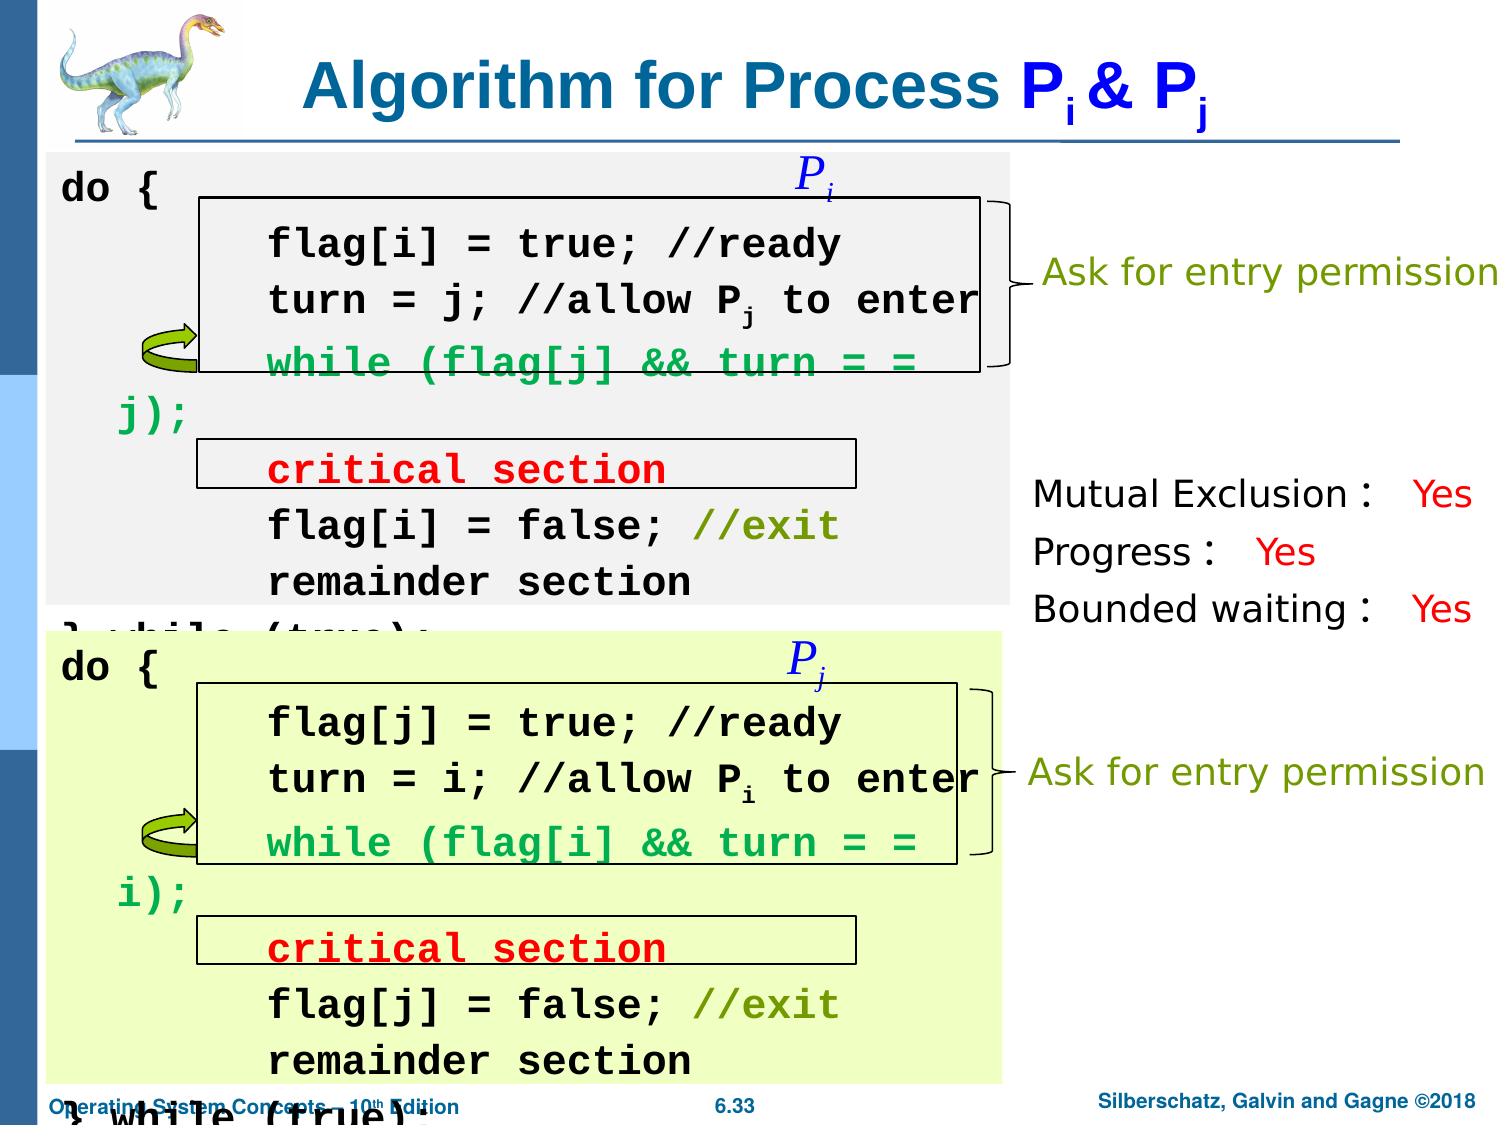

# Algorithm for Process Pi & Pj
Pi
do {
		flag[i] = true; //ready
		turn = j; //allow Pj to enter
		while (flag[j] && turn = = j);
		critical section
		flag[i] = false; //exit
		remainder section
} while (true);

Ask for entry permission

Mutual Exclusion： Yes
Progress： Yes
Bounded waiting： Yes
Pj
do {
		flag[j] = true; //ready
		turn = i; //allow Pi to enter
		while (flag[i] && turn = = i);
		critical section
		flag[j] = false; //exit
		remainder section
} while (true);

Ask for entry permission